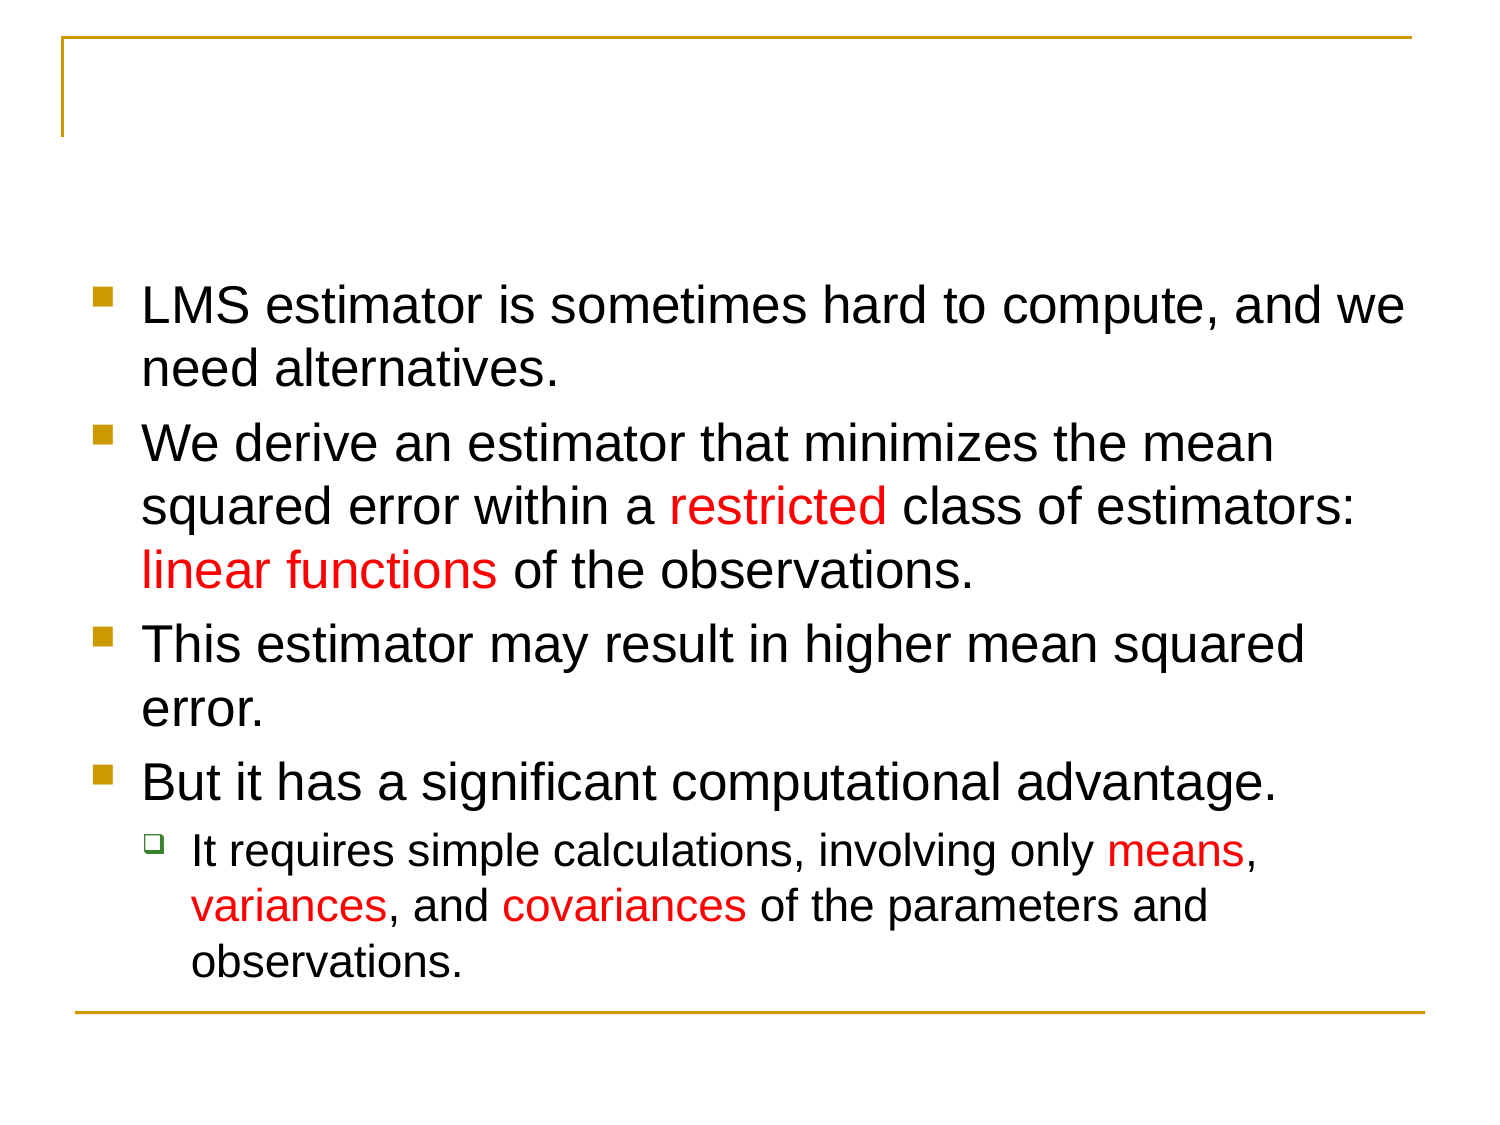

#
LMS estimator is sometimes hard to compute, and we need alternatives.
We derive an estimator that minimizes the mean squared error within a restricted class of estimators: linear functions of the observations.
This estimator may result in higher mean squared error.
But it has a significant computational advantage.
It requires simple calculations, involving only means, variances, and covariances of the parameters and observations.